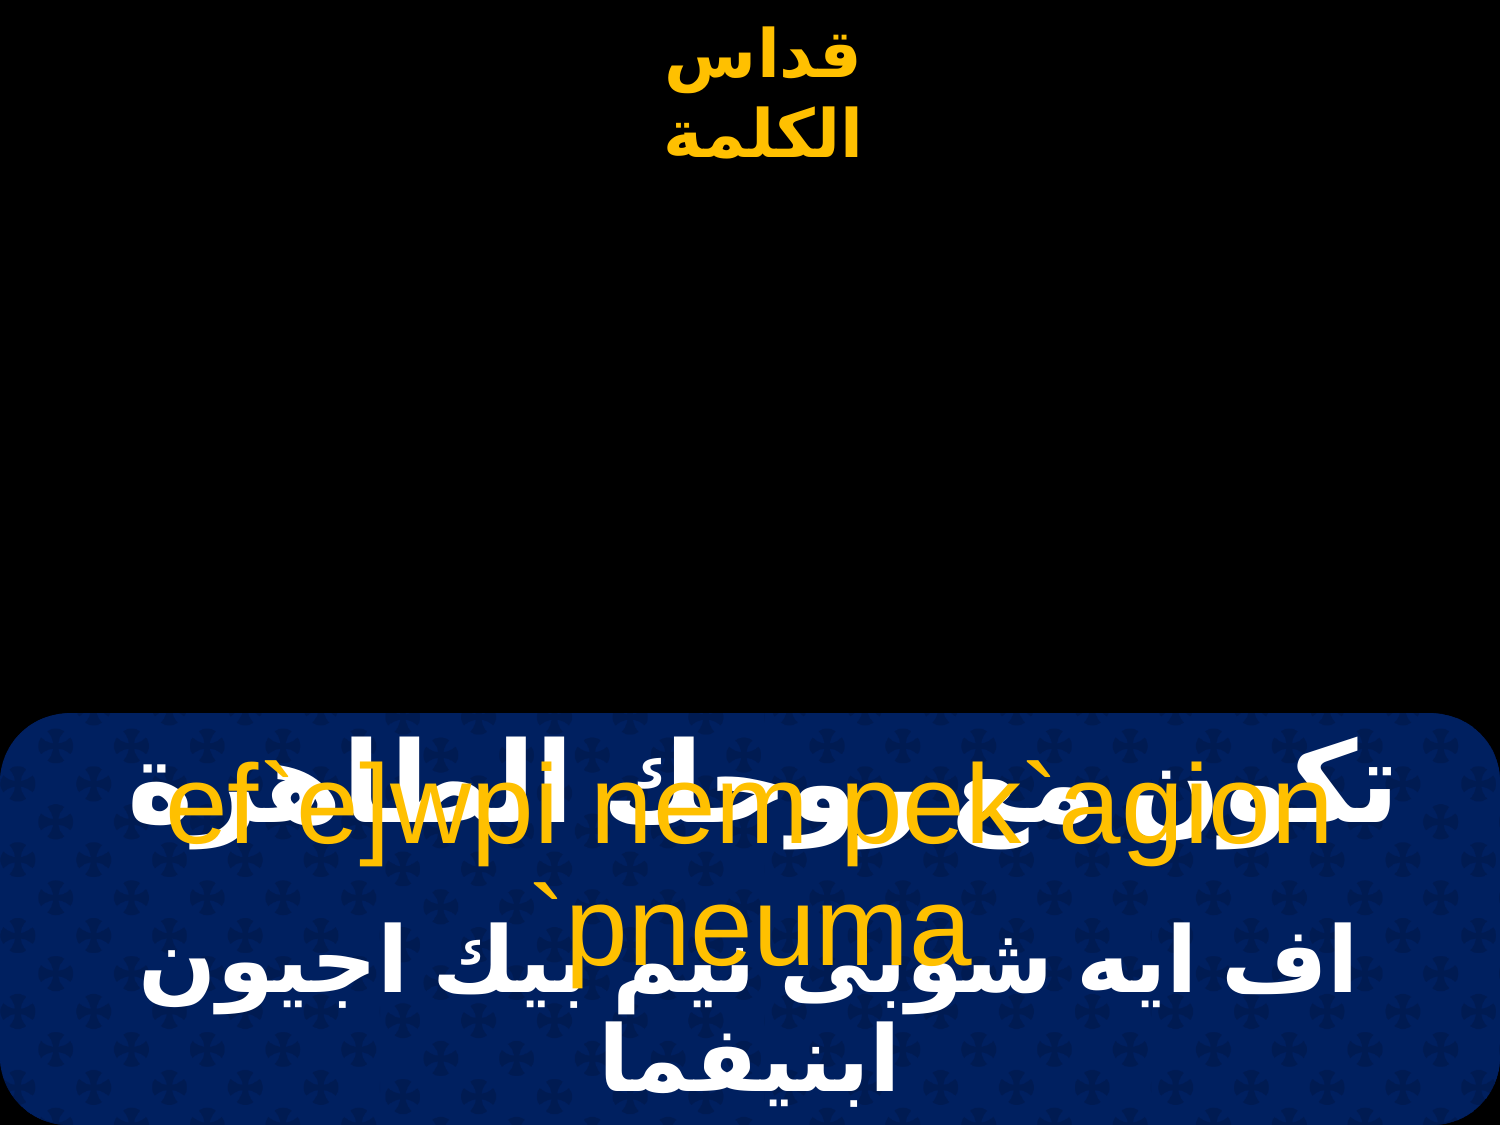

# تكون مع روحك الطاهرة
ef`e]wpi nem pek`agion `pneuma
اف ايه شوبى نيم بيك اجيون ابنيفما